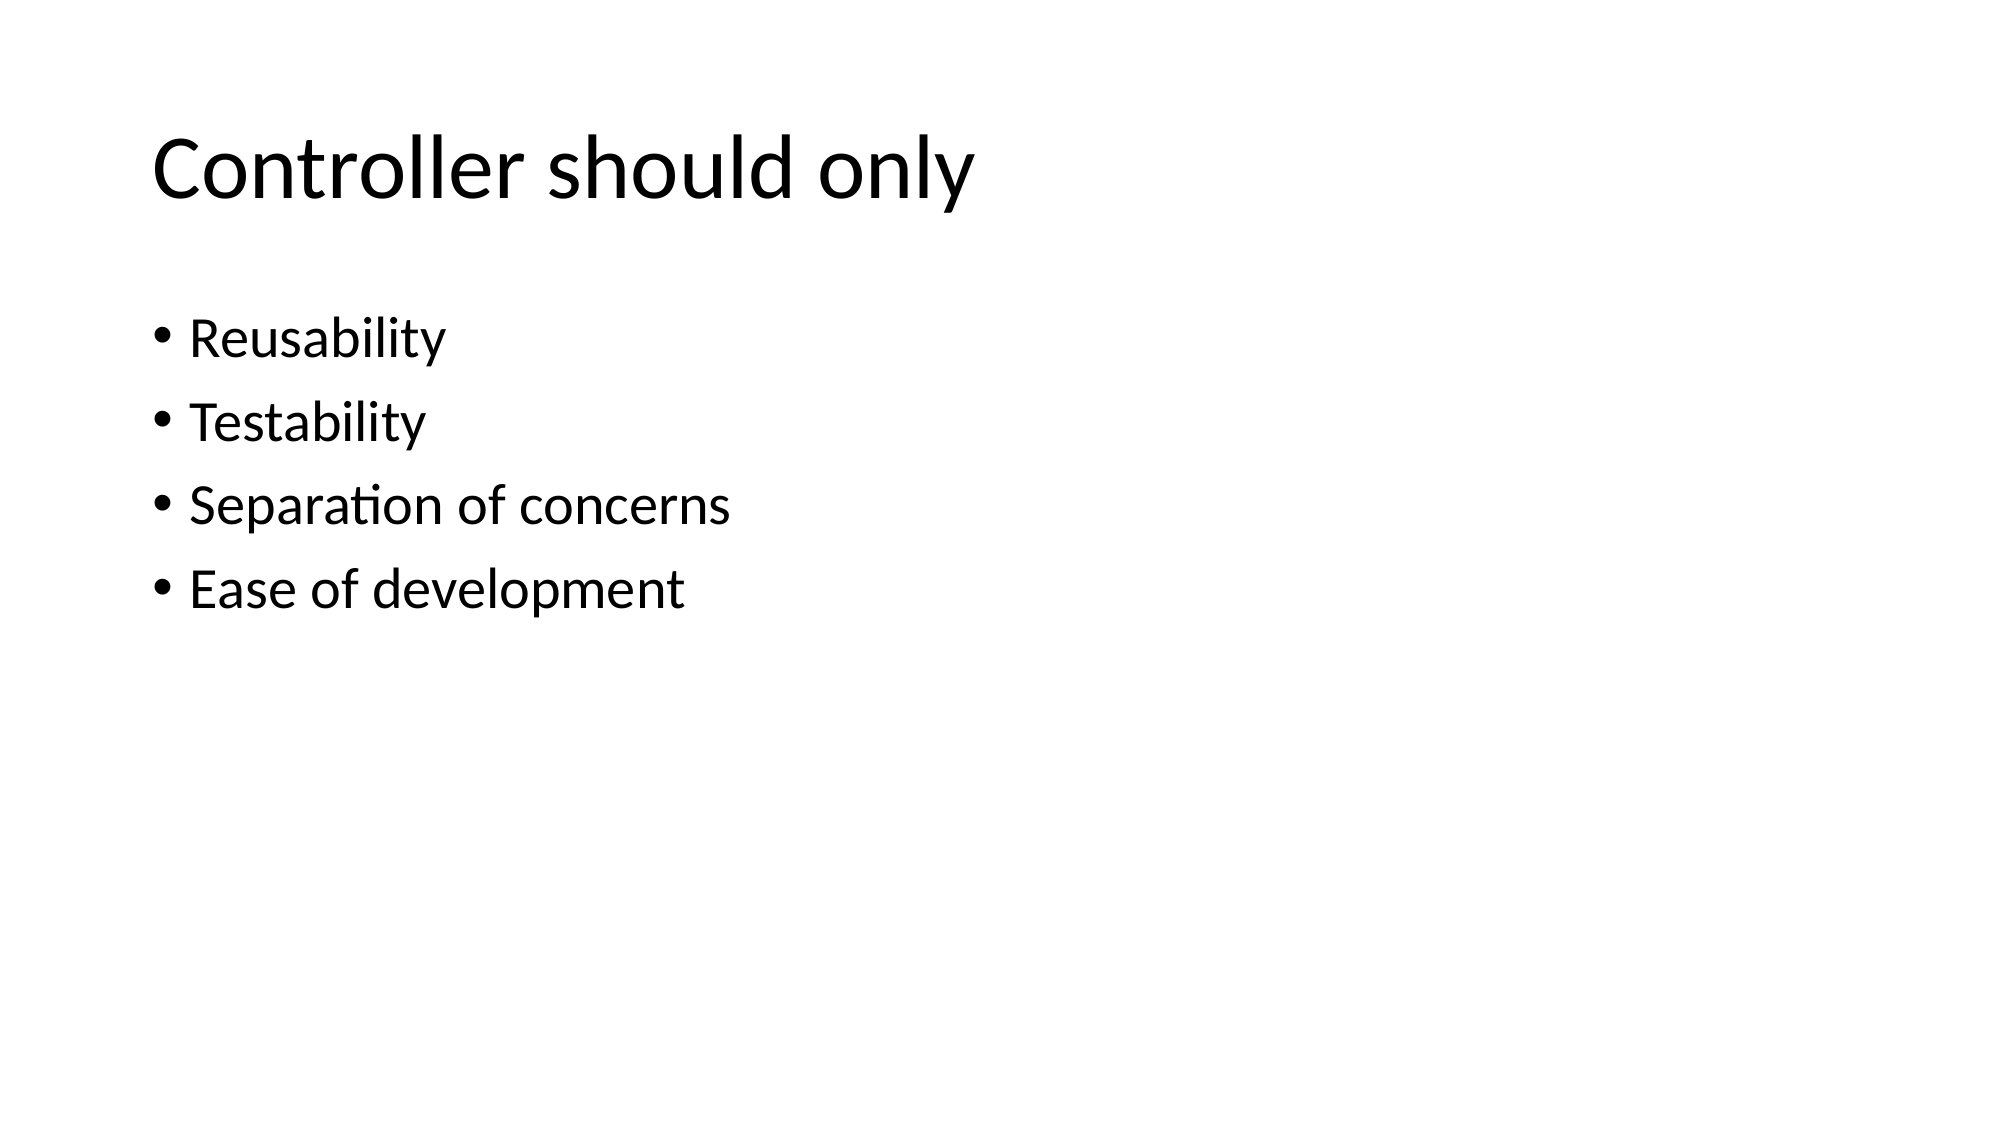

# Controller should only
Reusability
Testability
Separation of concerns
Ease of development